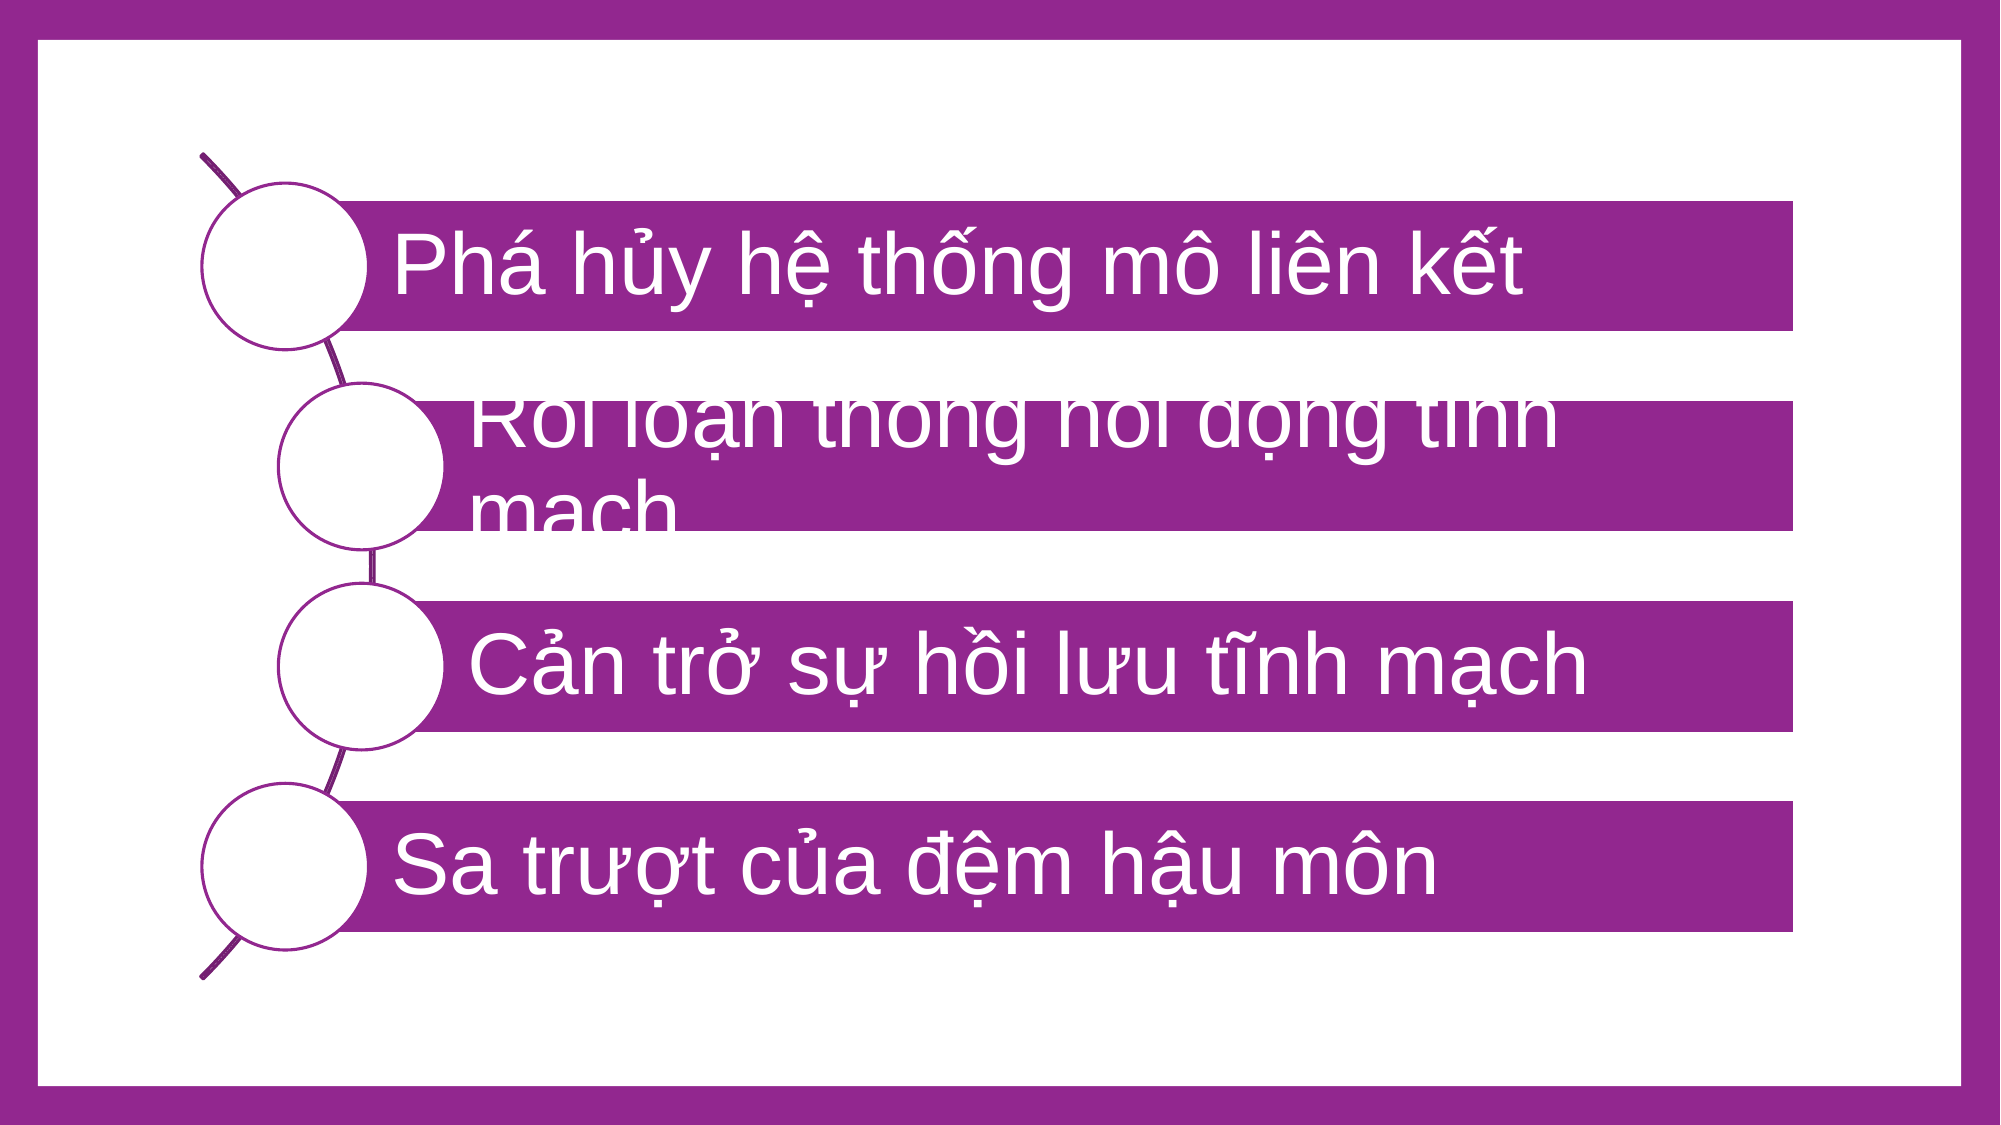

Phá hủy hệ thống mô liên kết
Rối loạn thông nối động tĩnh mạch
Cản trở sự hồi lưu tĩnh mạch
Sa trượt của đệm hậu môn